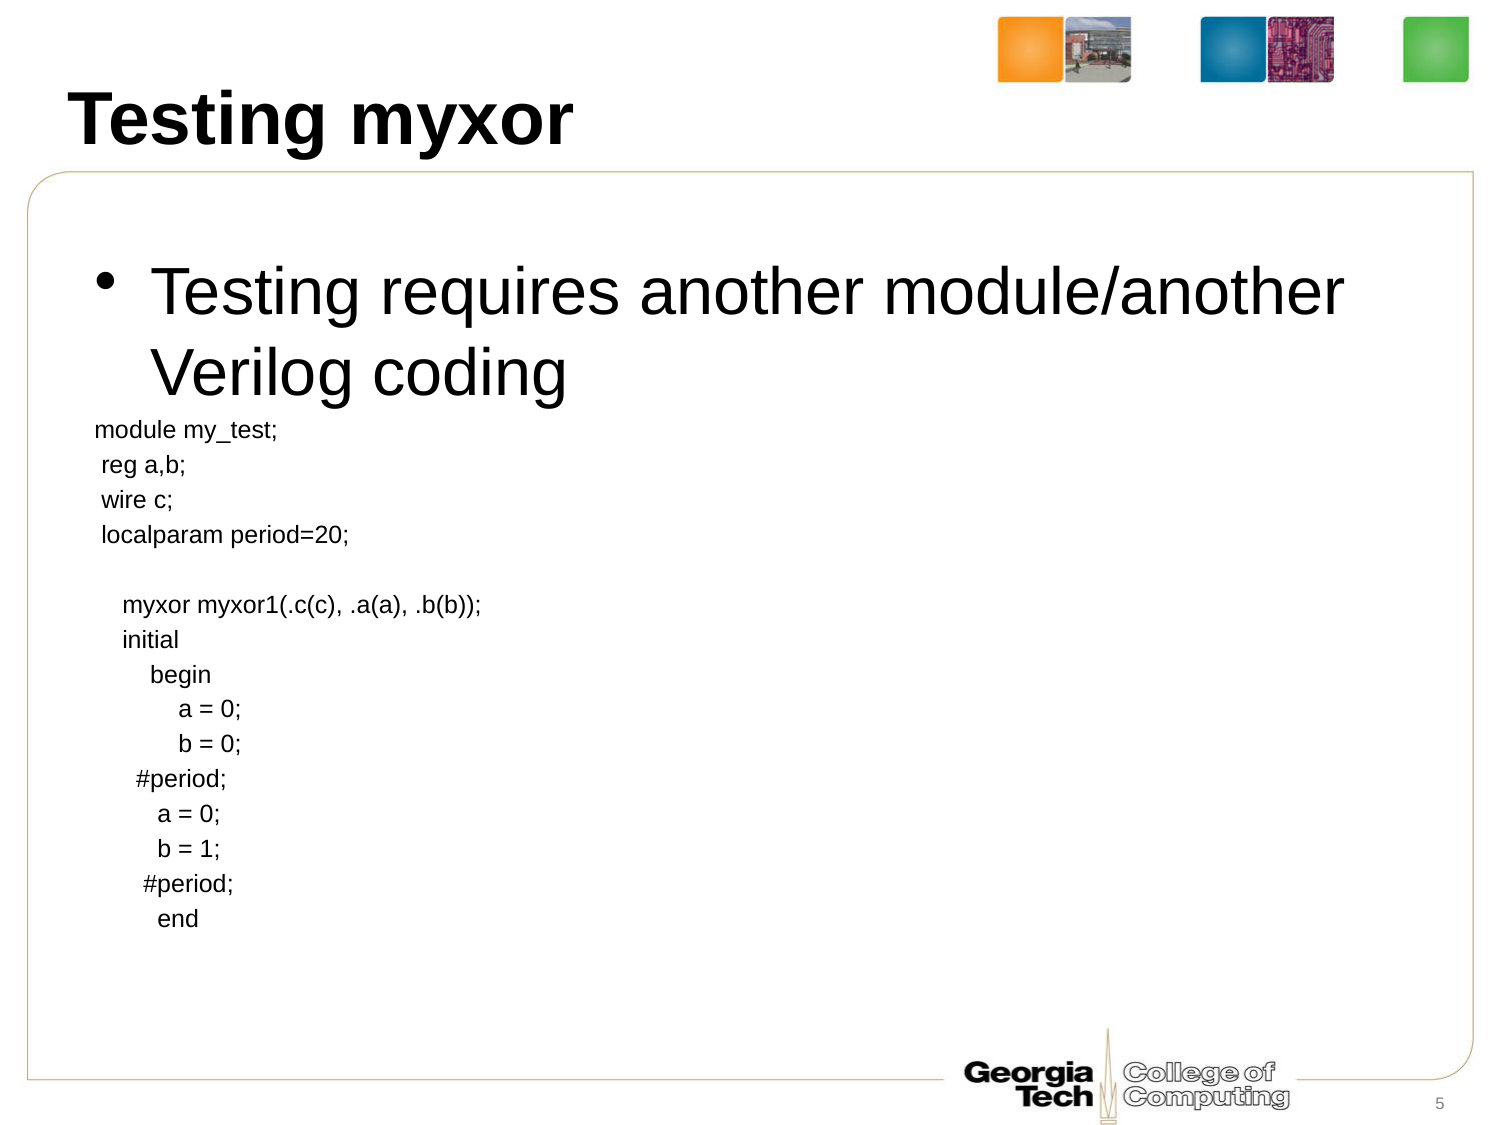

# Testing myxor
Testing requires another module/another Verilog coding
module my_test;
 reg a,b;
 wire c;
 localparam period=20;

    myxor myxor1(.c(c), .a(a), .b(b));
    initial
        begin
            a = 0;
            b = 0;
      #period;
         a = 0;
         b = 1;
       #period;
         end
5